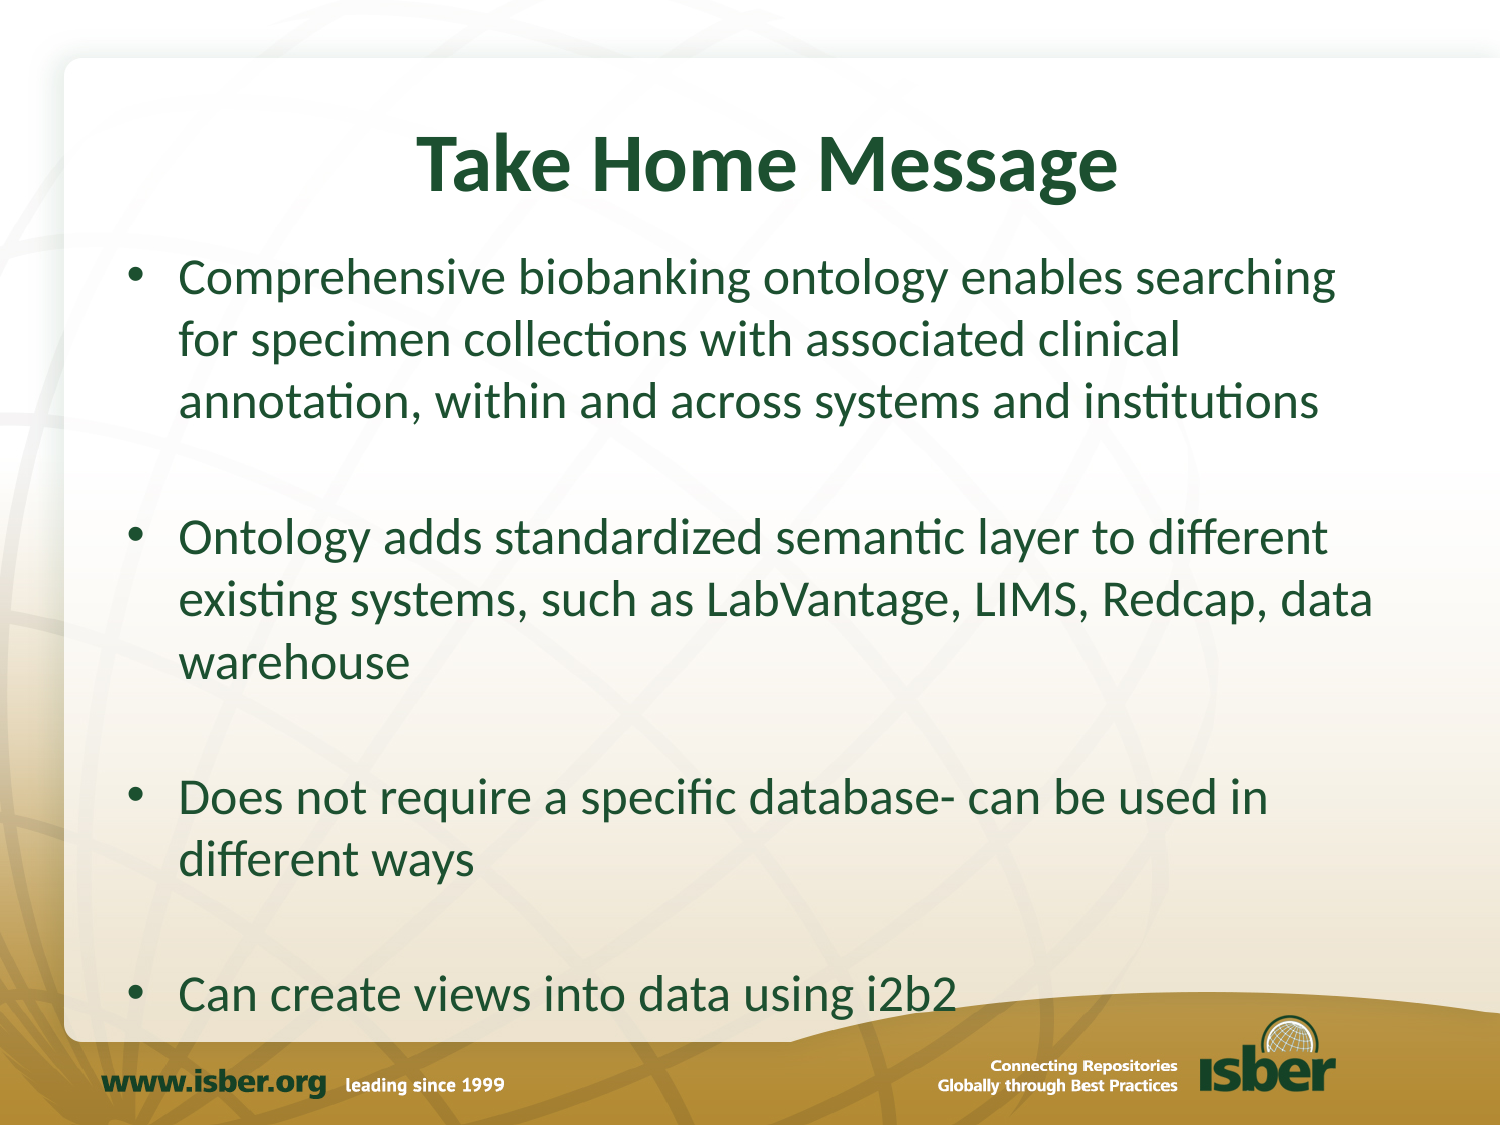

# Take Home Message
Comprehensive biobanking ontology enables searching for specimen collections with associated clinical annotation, within and across systems and institutions
Ontology adds standardized semantic layer to different existing systems, such as LabVantage, LIMS, Redcap, data warehouse
Does not require a specific database- can be used in different ways
Can create views into data using i2b2